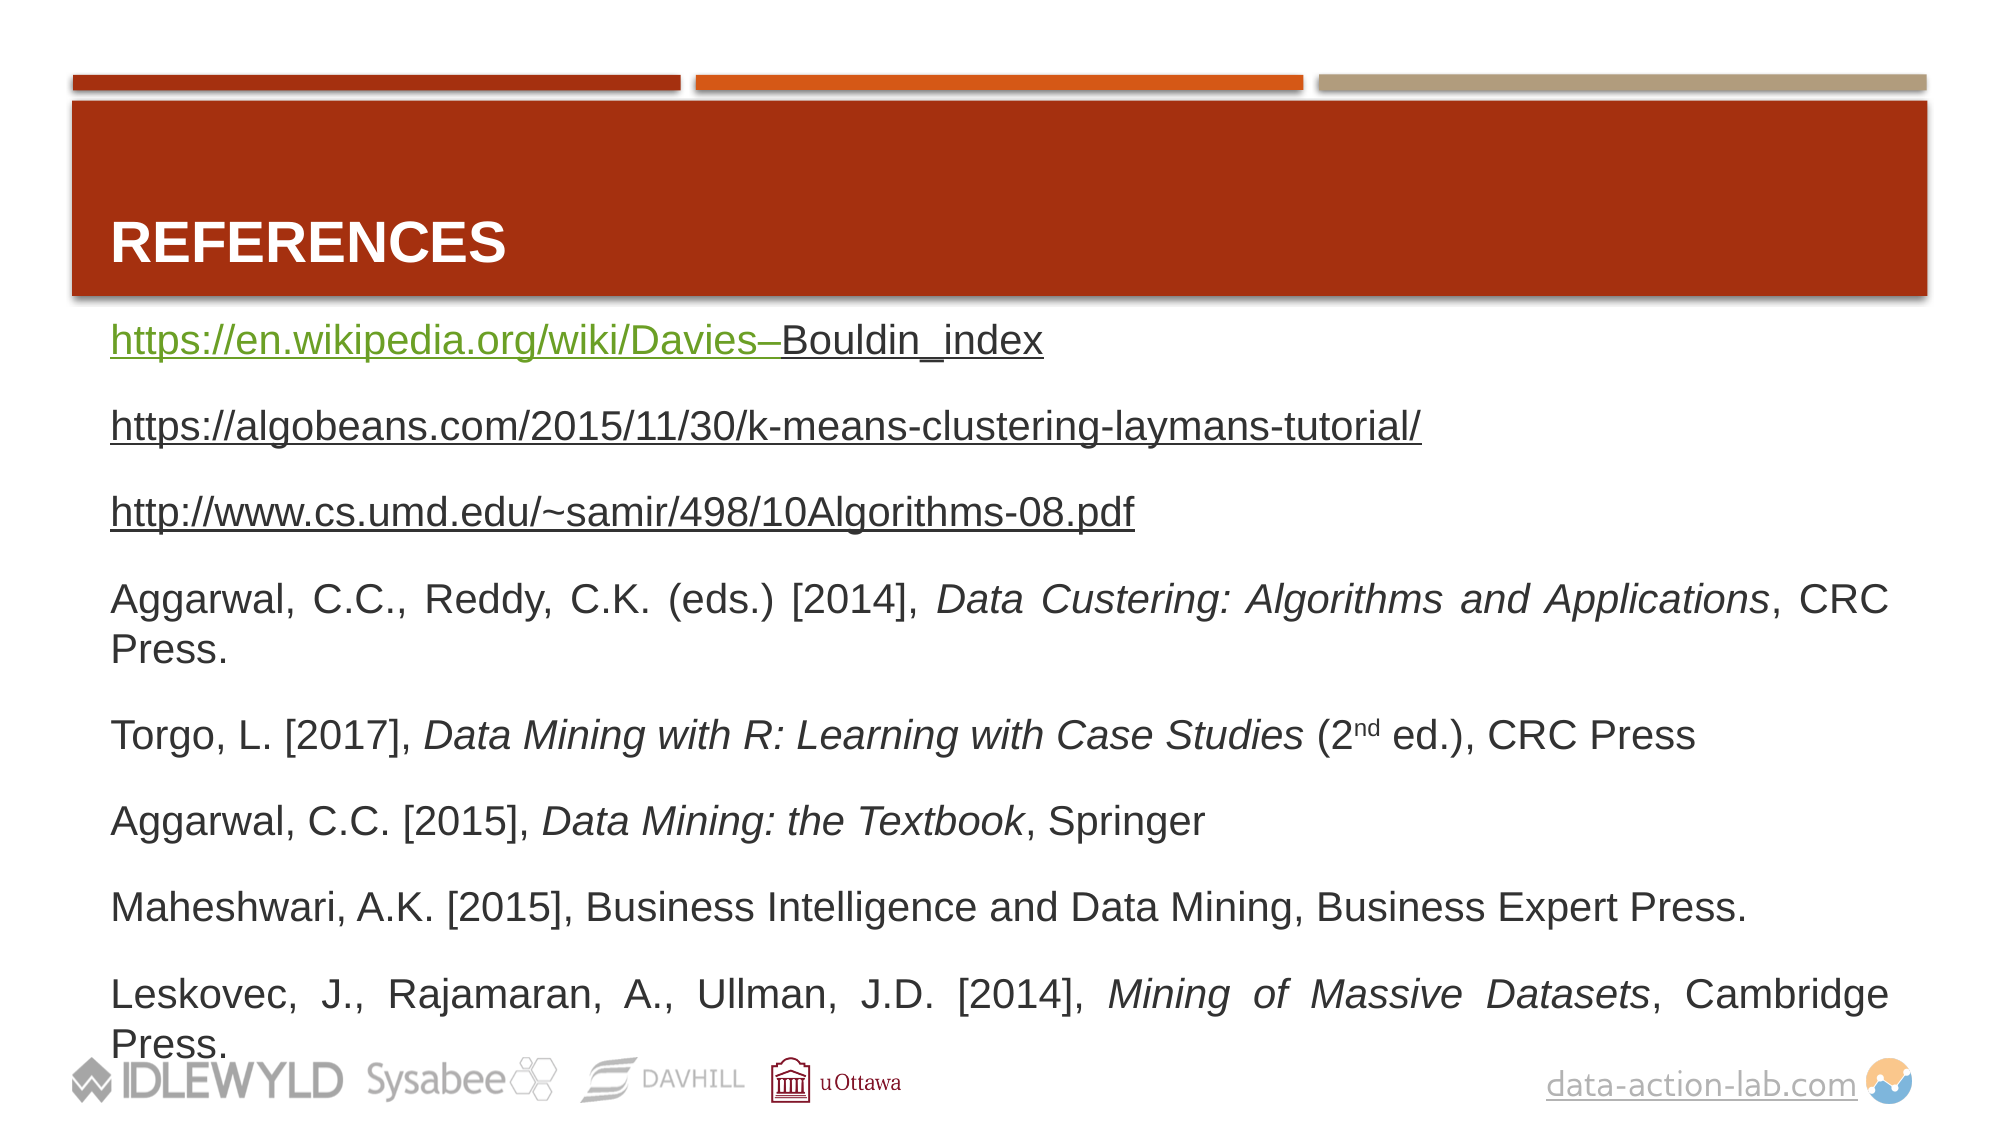

# References
https://en.wikipedia.org/wiki/Davies–Bouldin_index

https://algobeans.com/2015/11/30/k-means-clustering-laymans-tutorial/

http://www.cs.umd.edu/~samir/498/10Algorithms-08.pdf

Aggarwal, C.C., Reddy, C.K. (eds.) [2014], Data Custering: Algorithms and Applications, CRC Press.

Torgo, L. [2017], Data Mining with R: Learning with Case Studies (2nd ed.), CRC Press

Aggarwal, C.C. [2015], Data Mining: the Textbook, Springer

Maheshwari, A.K. [2015], Business Intelligence and Data Mining, Business Expert Press.

Leskovec, J., Rajamaran, A., Ullman, J.D. [2014], Mining of Massive Datasets, Cambridge Press.